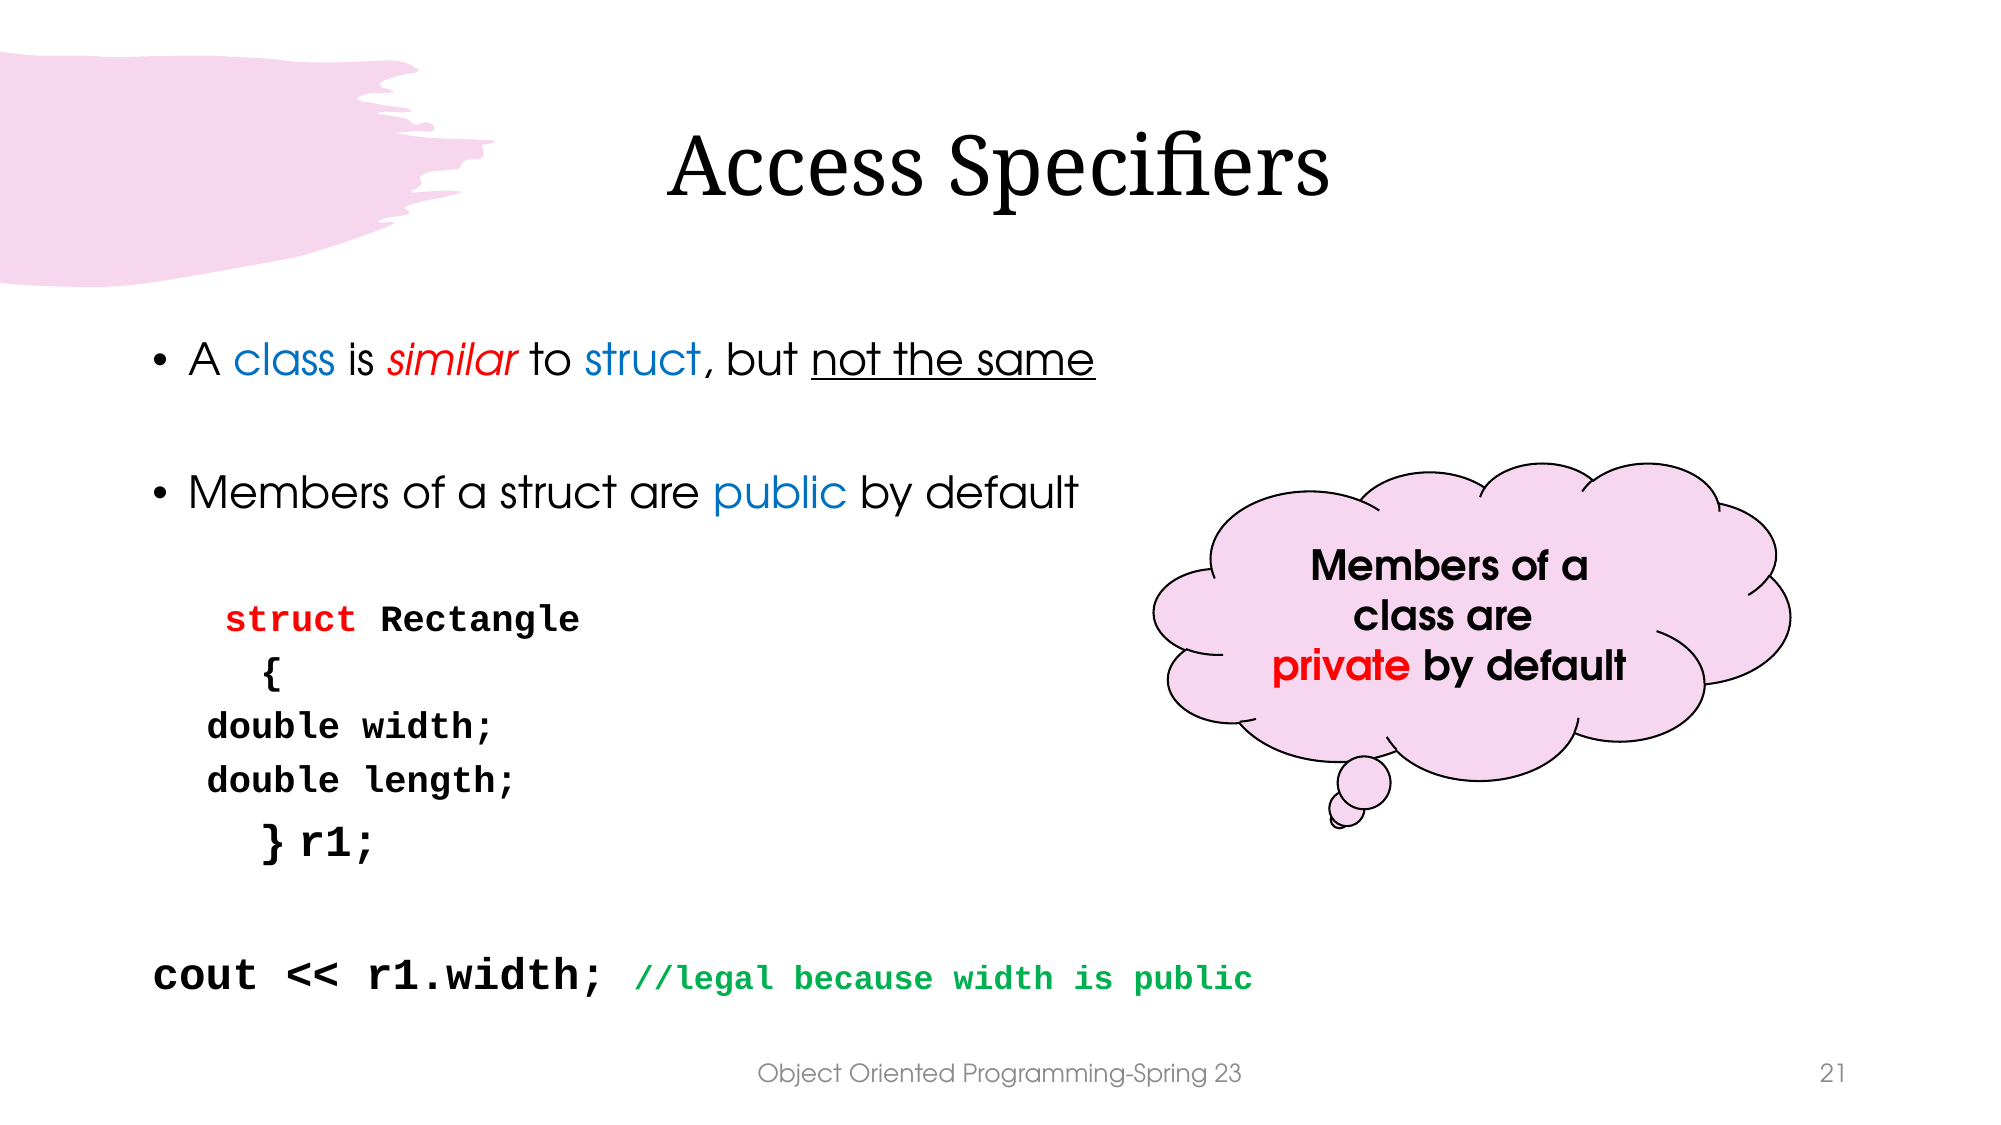

# Access Specifiers
A class is similar to struct, but not the same

Members of a struct are public by default

struct Rectangle
	{
	double width;
	double length;
    } r1;

cout << r1.width; //legal because width is public
Members of a class are
private by default
Object Oriented Programming-Spring 23
21